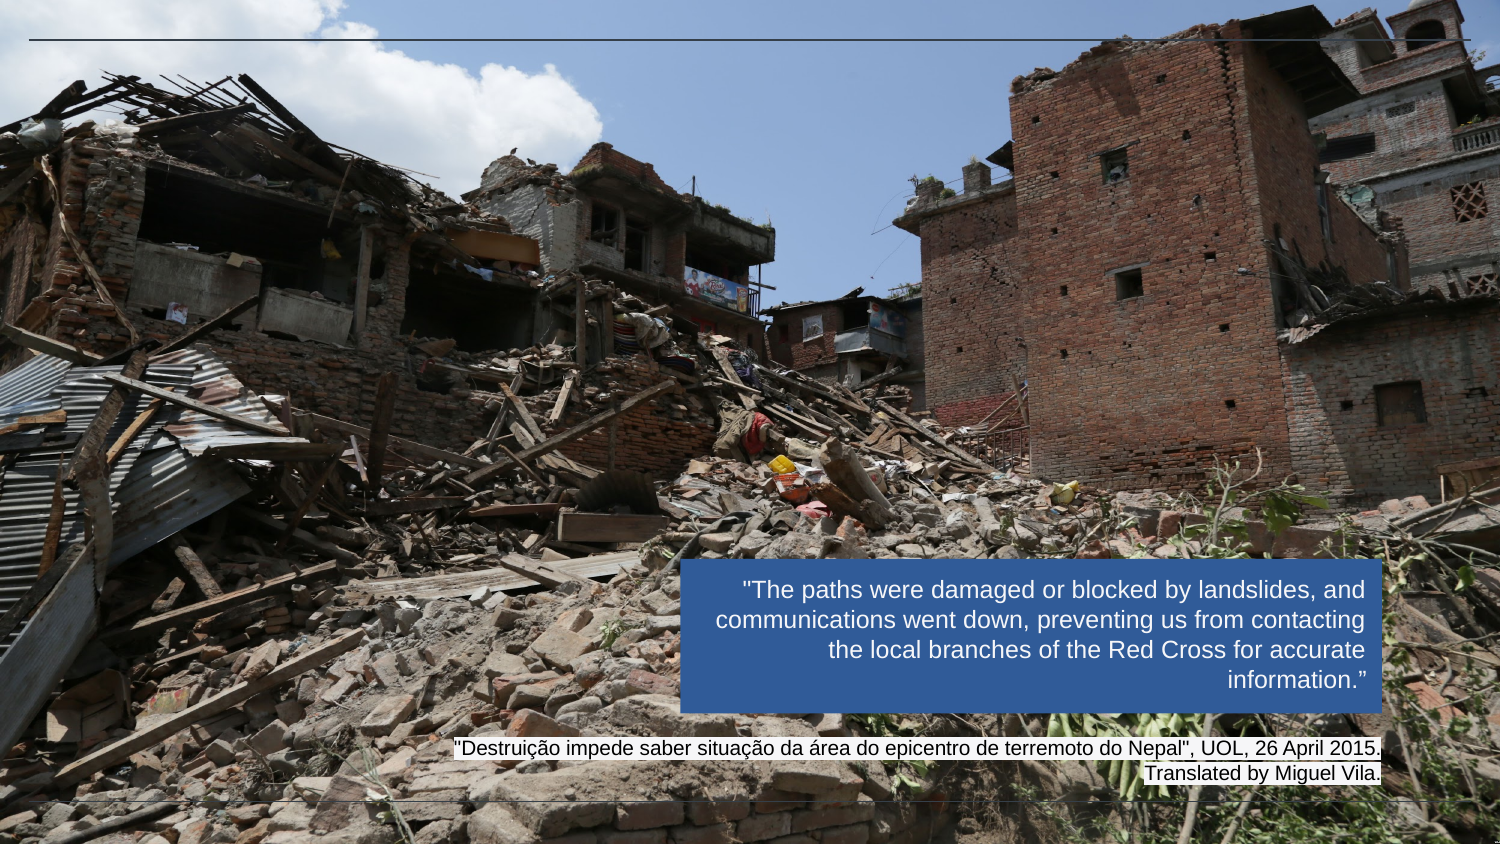

# "The paths were damaged or blocked by landslides, and communications went down, preventing us from contacting the local branches of the Red Cross for accurate information.”

"Destruição impede saber situação da área do epicentro de terremoto do Nepal", UOL, 26 April 2015.
Translated by Miguel Vila.